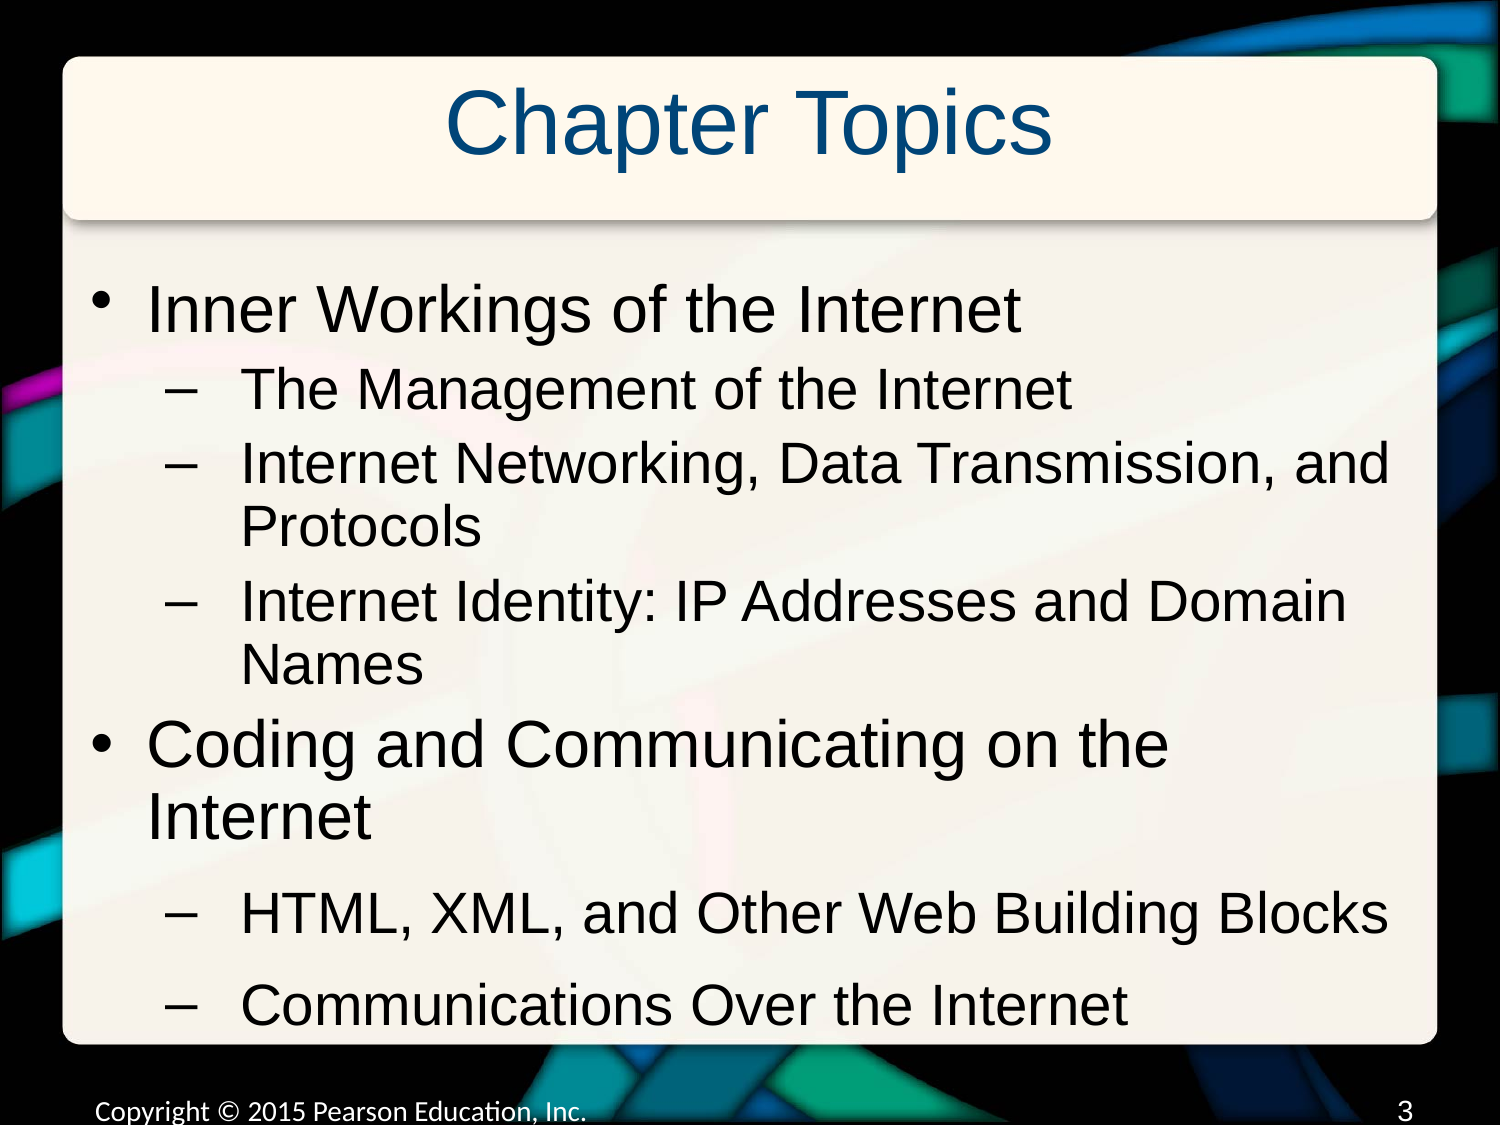

# Chapter Topics
Inner Workings of the Internet
The Management of the Internet
Internet Networking, Data Transmission, and Protocols
Internet Identity: IP Addresses and Domain Names
Coding and Communicating on the Internet
HTML, XML, and Other Web Building Blocks
Communications Over the Internet
Copyright © 2015 Pearson Education, Inc.
3